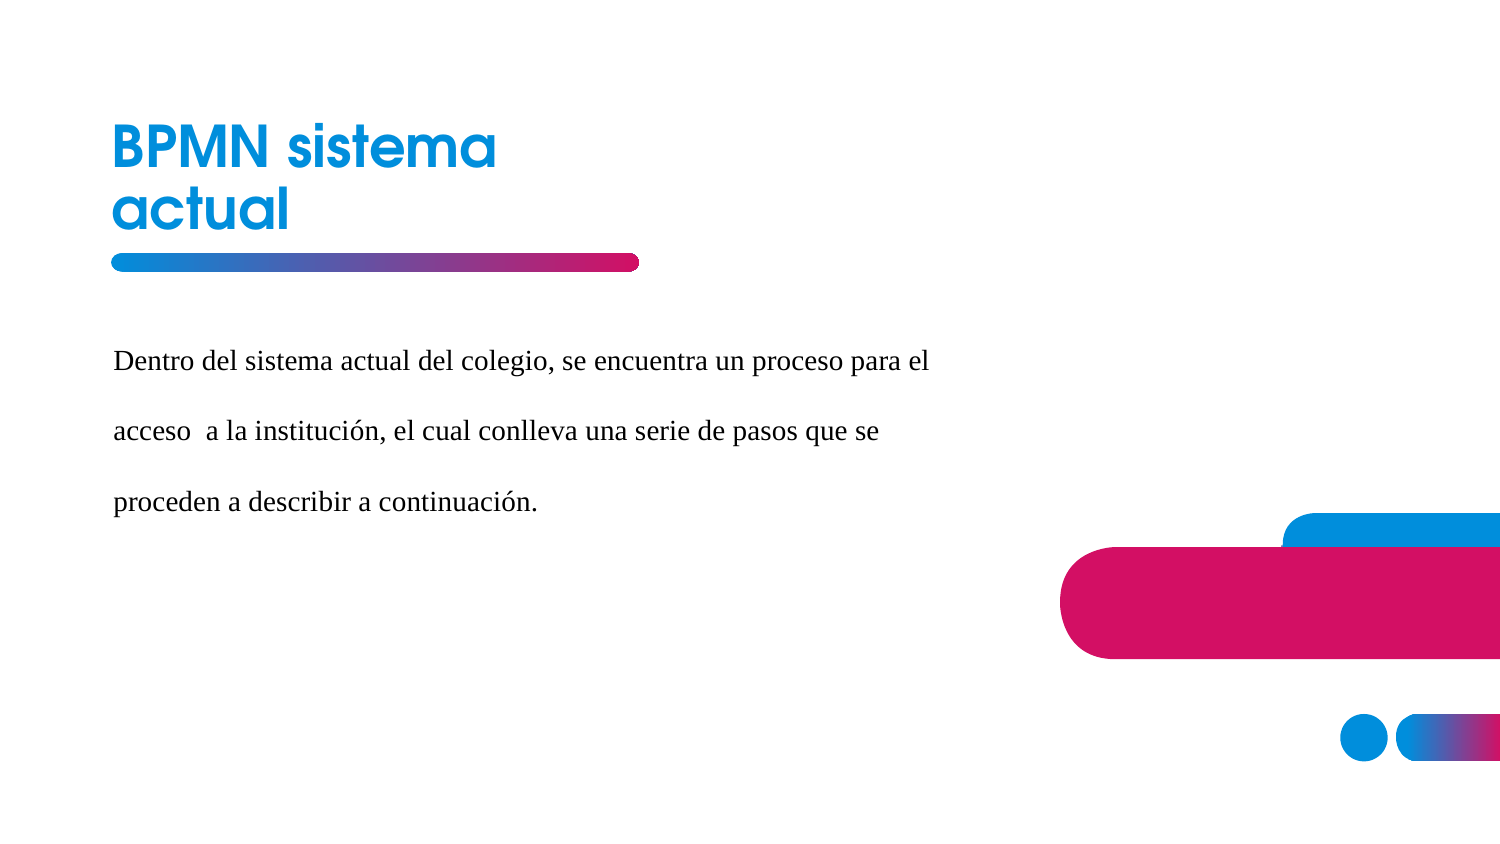

# BPMN sistema actual
Dentro del sistema actual del colegio, se encuentra un proceso para el acceso  a la institución, el cual conlleva una serie de pasos que se proceden a describir a continuación.